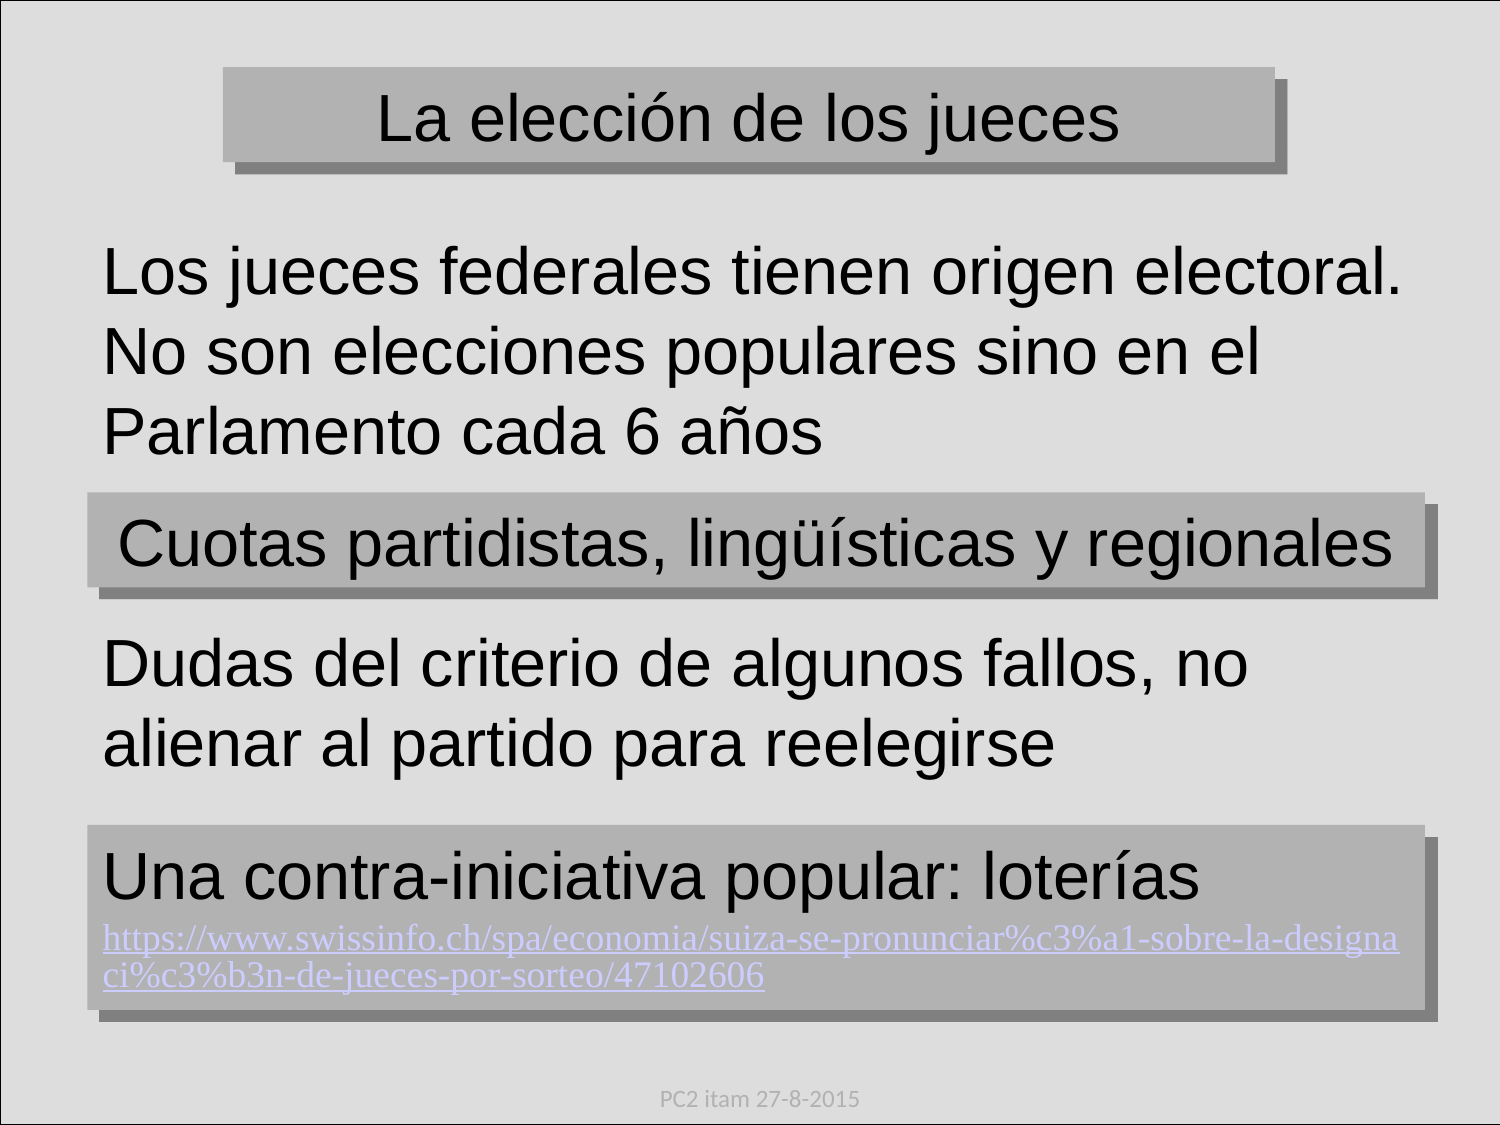

La elección de los jueces
Los jueces federales tienen origen electoral. No son elecciones populares sino en el Parlamento cada 6 años
Cuotas partidistas, lingüísticas y regionales
Dudas del criterio de algunos fallos, no alienar al partido para reelegirse
Una contra-iniciativa popular: loterías https://www.swissinfo.ch/spa/economia/suiza-se-pronunciar%c3%a1-sobre-la-designaci%c3%b3n-de-jueces-por-sorteo/47102606